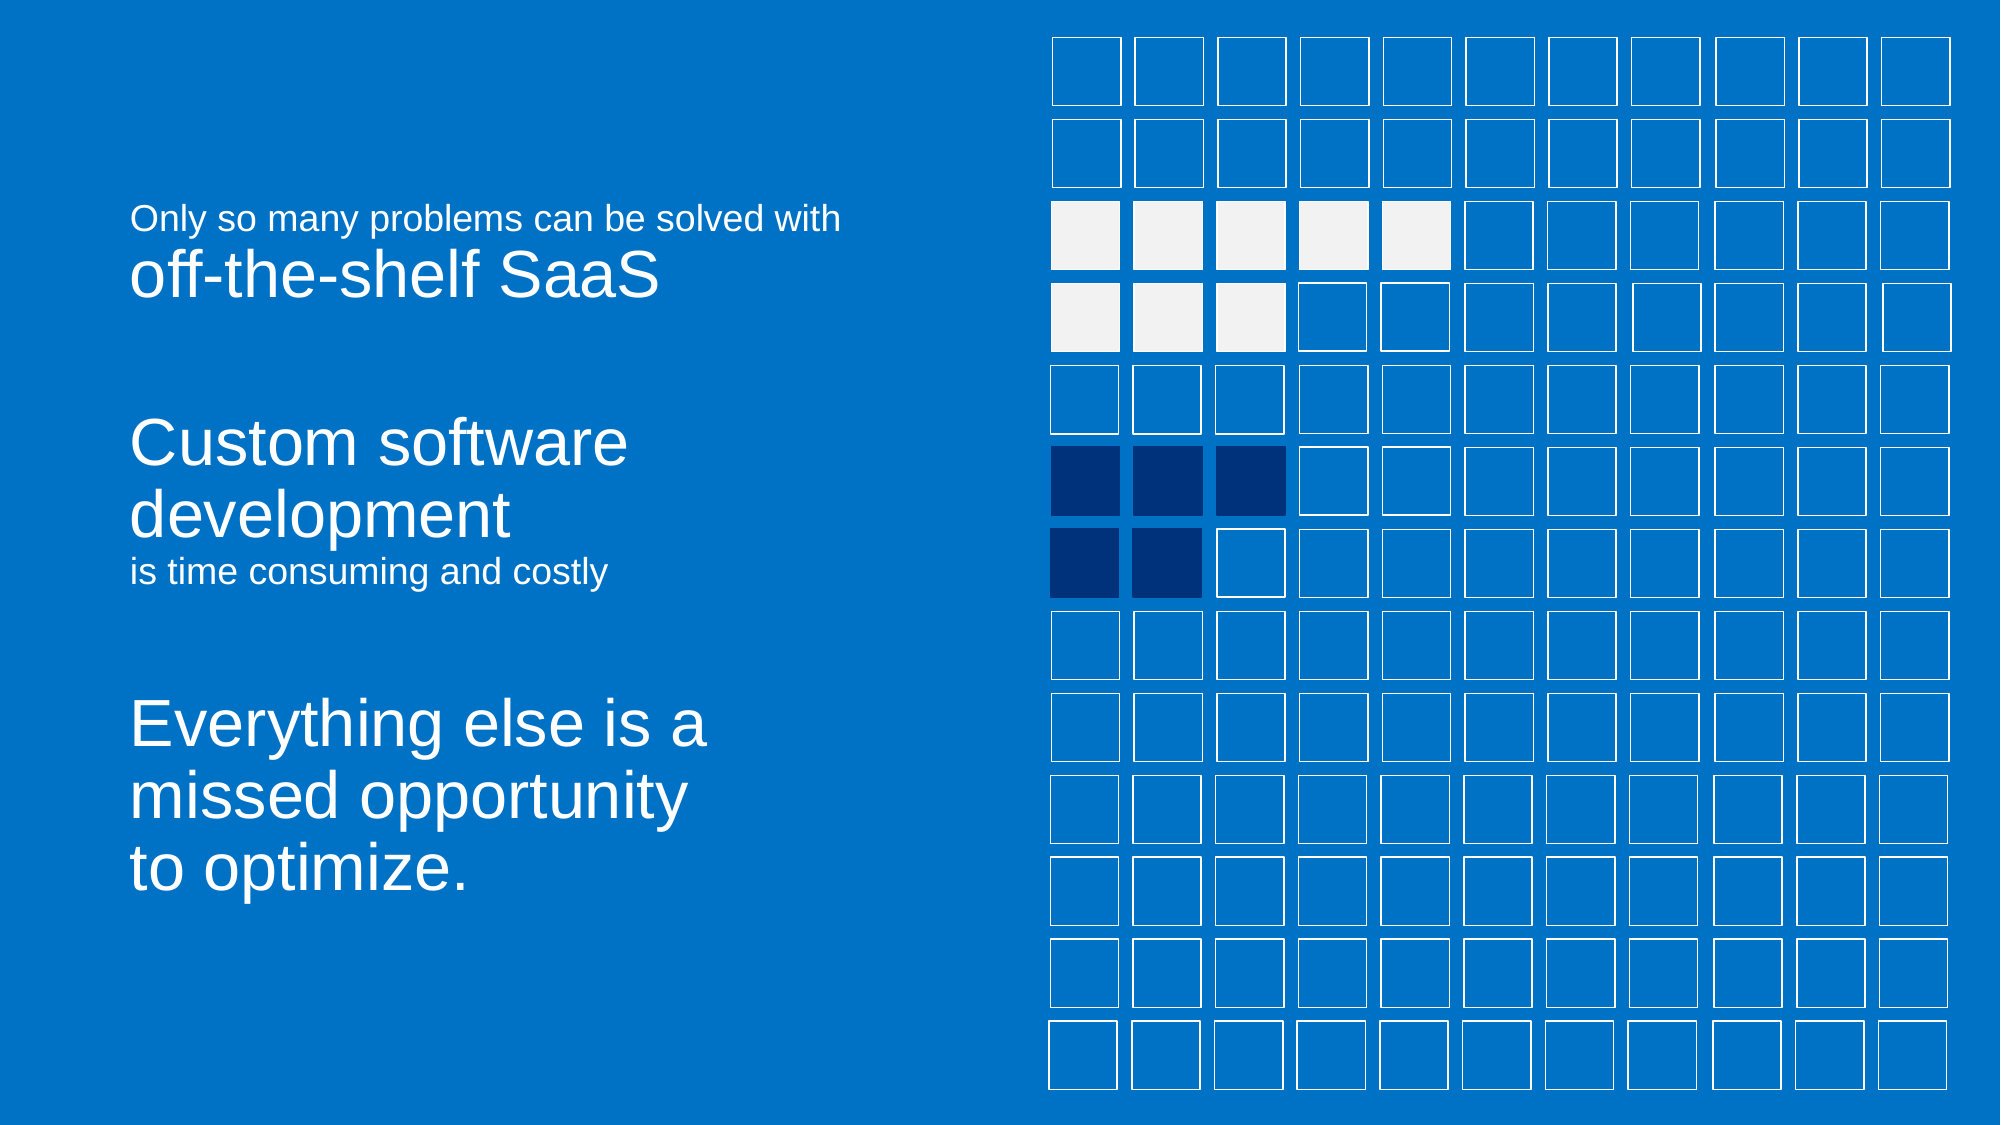

Only so many problems can be solved with
off-the-shelf SaaS

Custom software development
is time consuming and costly

Everything else is a missed opportunity
to optimize.